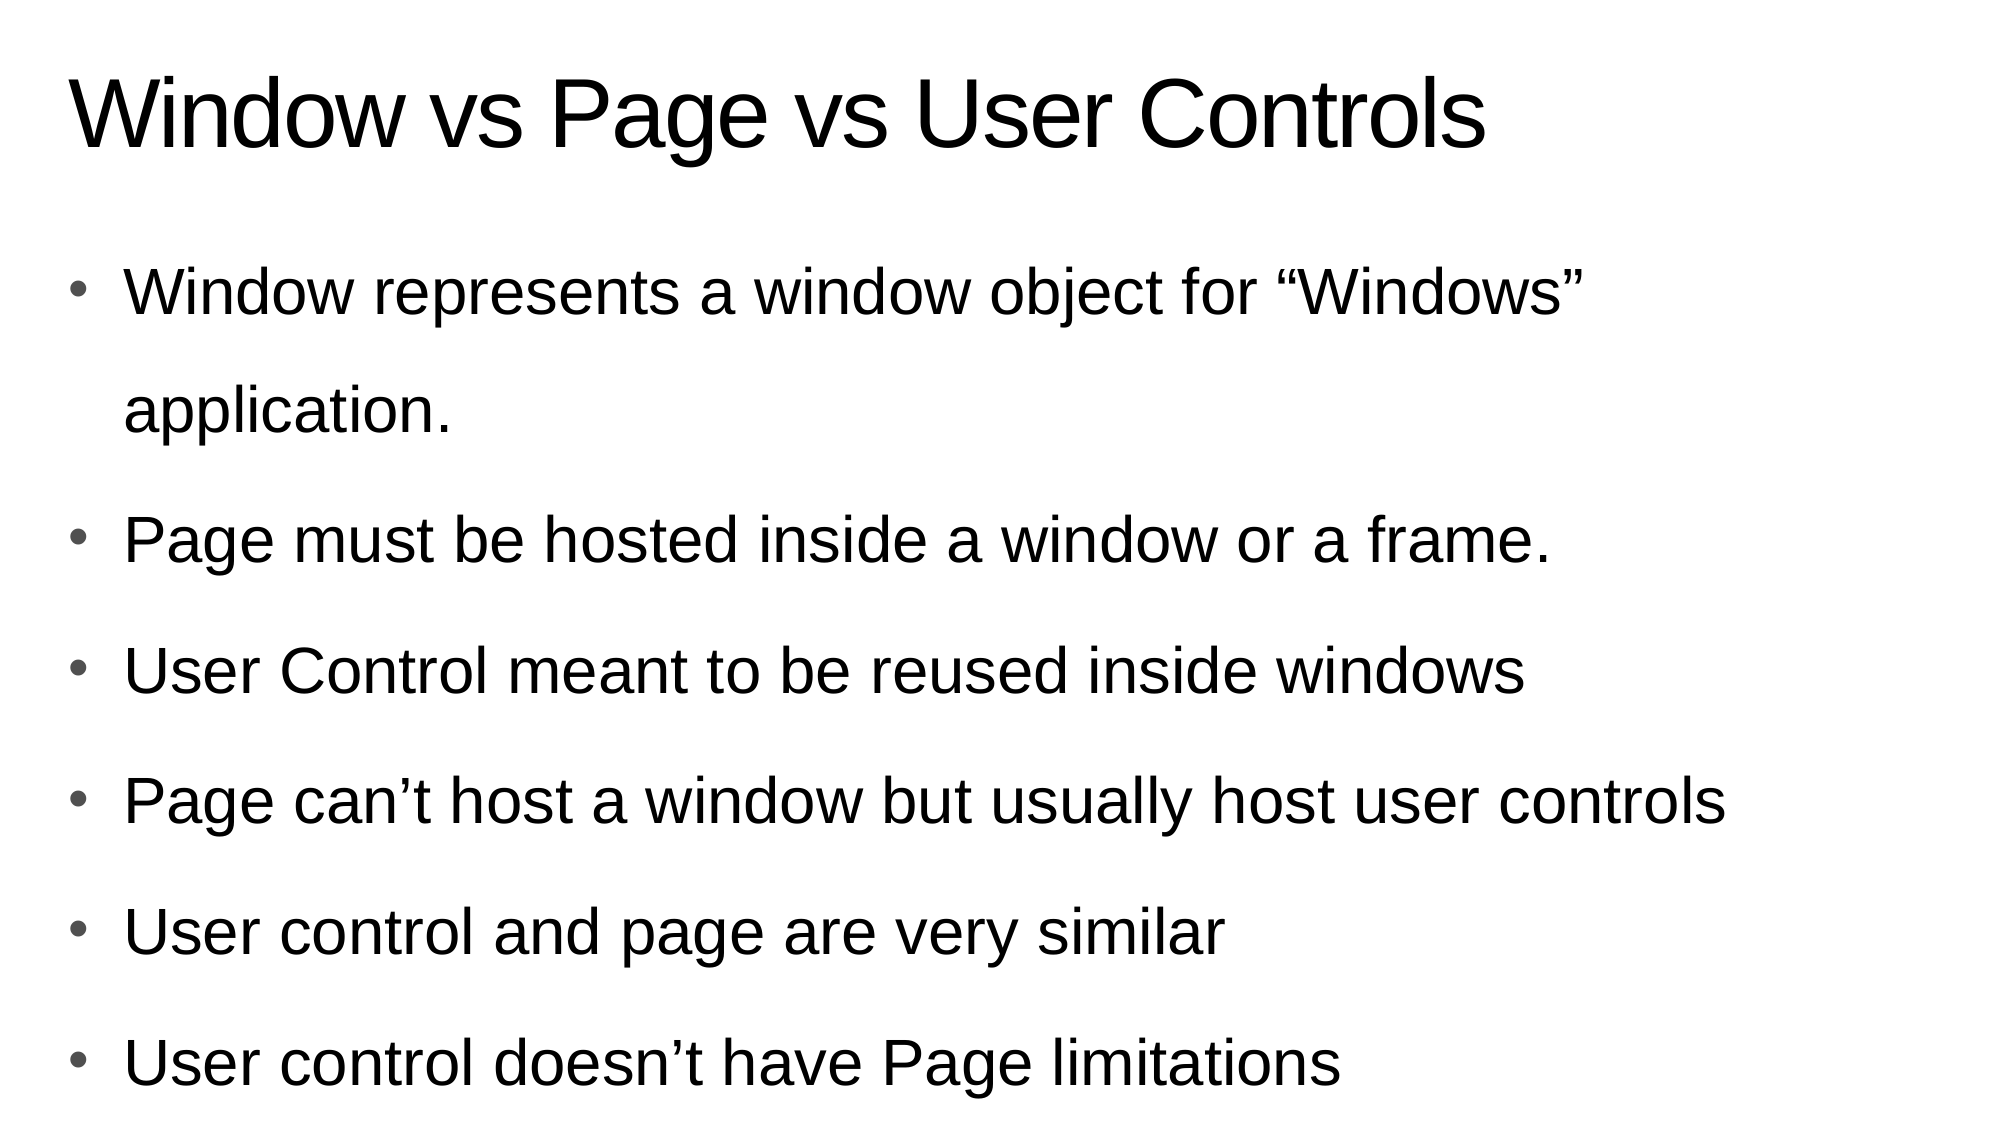

# Window vs Page vs User Controls
Window represents a window object for “Windows” application.
Page must be hosted inside a window or a frame.
User Control meant to be reused inside windows
Page can’t host a window but usually host user controls
User control and page are very similar
User control doesn’t have Page limitations